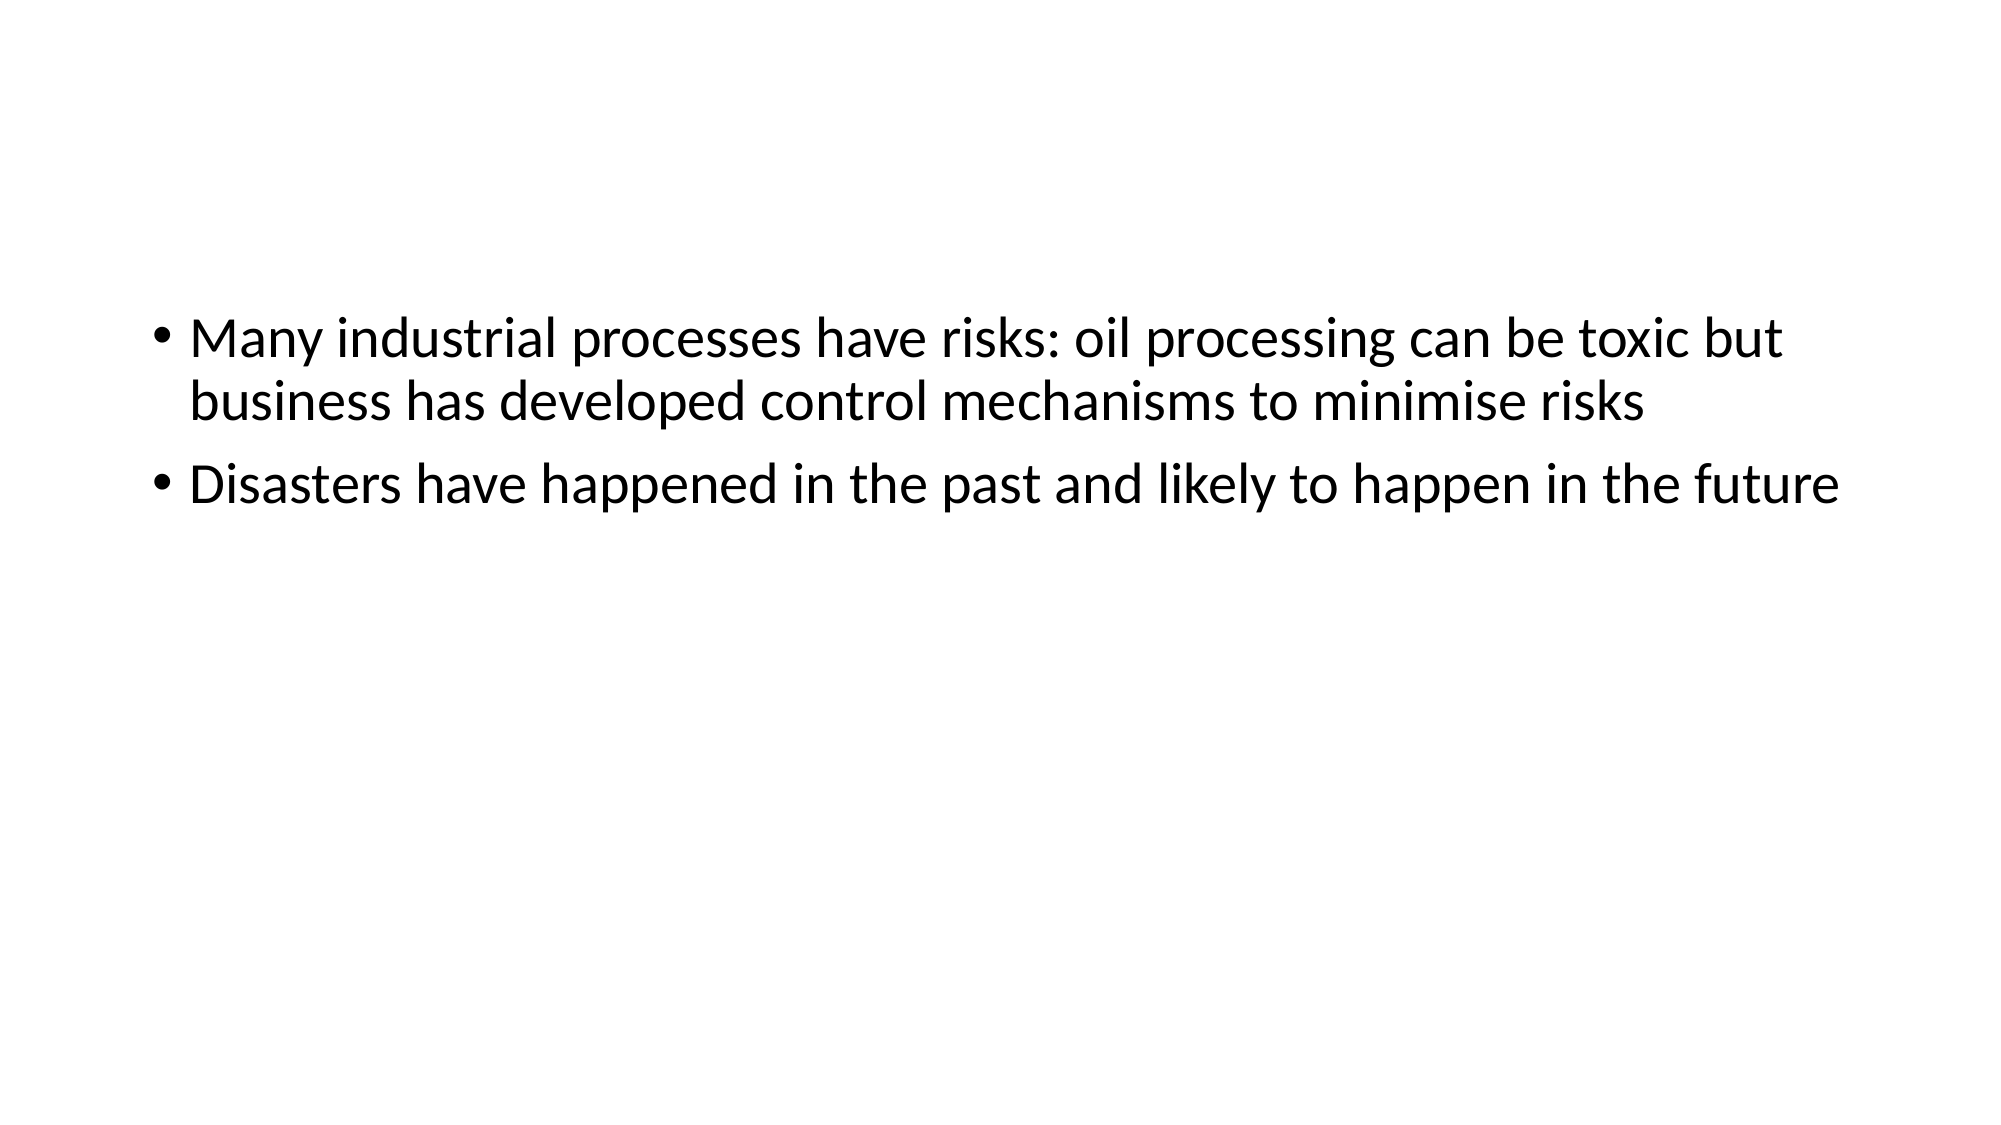

#
Many industrial processes have risks: oil processing can be toxic but business has developed control mechanisms to minimise risks
Disasters have happened in the past and likely to happen in the future